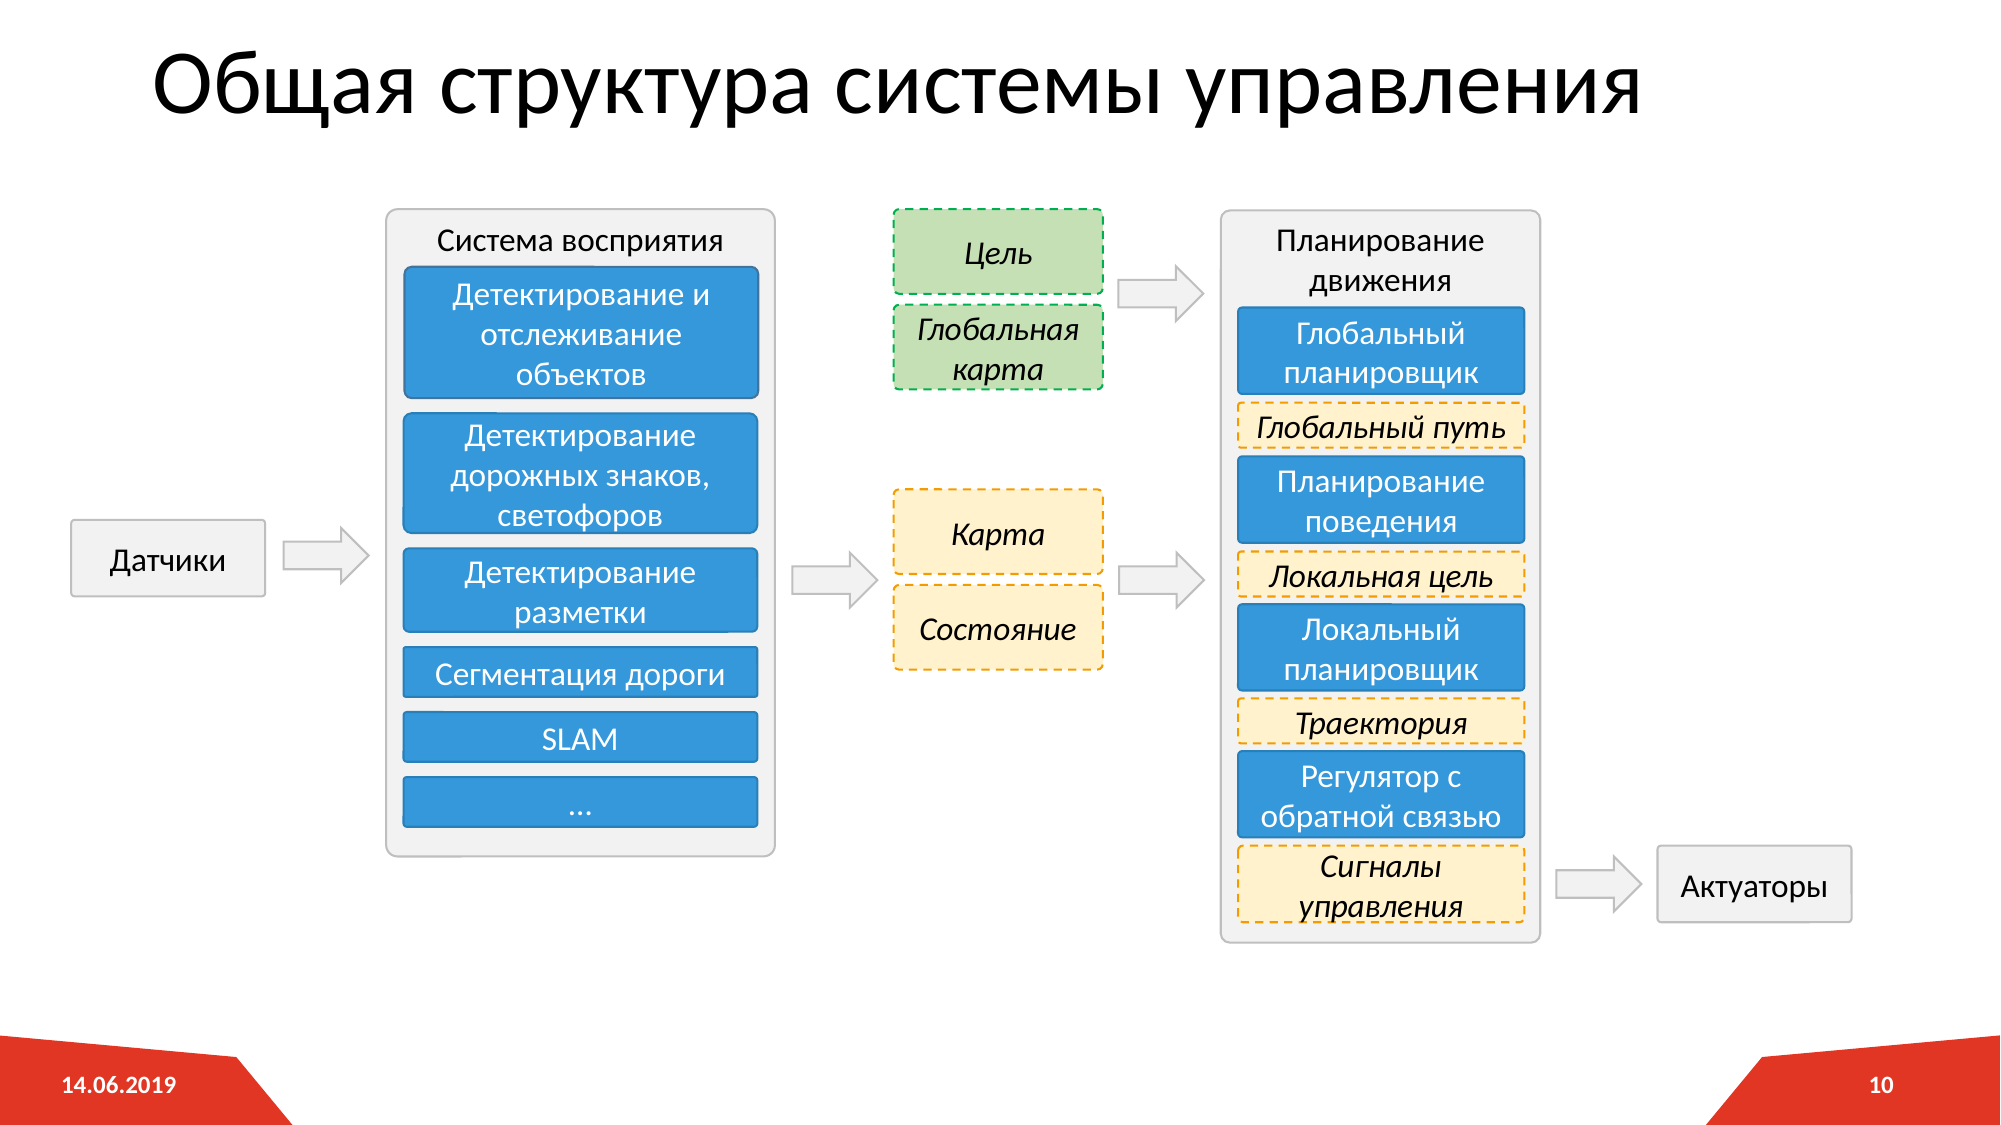

# Общая структура системы управления

Система восприятия
Детектирование и отслеживание объектов
Детектирование дорожных знаков, светофоров
Детектирование разметки
Сегментация дороги
SLAM
…
Цель
Глобальная карта
Планирование движения

Глобальный планировщик
Глобальный путь
Планирование поведения
Локальная цель
Локальный планировщик
Траектория
Регулятор с обратной связью
Сигналы управления

Карта
Состояние
Датчики

Актуаторы

10
14.06.2019